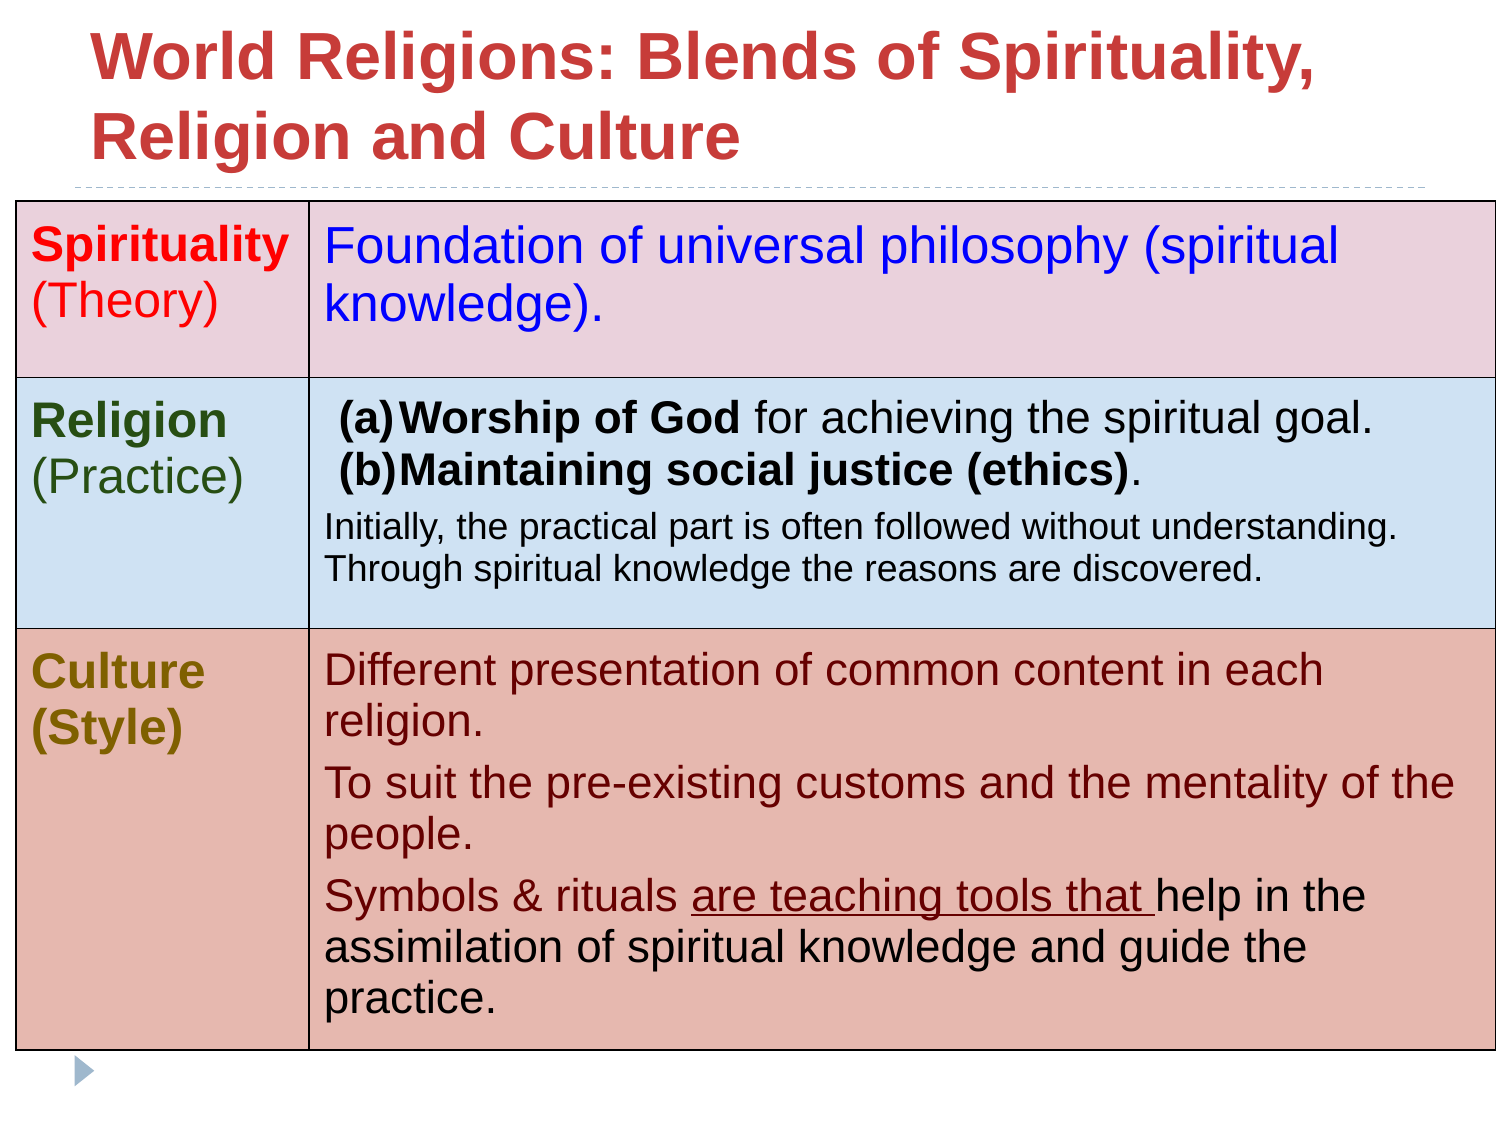

# World Religions: Blends of Spirituality, Religion and Culture
| Spirituality (Theory) | Foundation of universal philosophy (spiritual knowledge). |
| --- | --- |
| Religion (Practice) | Worship of God for achieving the spiritual goal. Maintaining social justice (ethics). Initially, the practical part is often followed without understanding. Through spiritual knowledge the reasons are discovered. |
| Culture (Style) | Different presentation of common content in each religion. To suit the pre-existing customs and the mentality of the people. Symbols & rituals are teaching tools that help in the assimilation of spiritual knowledge and guide the practice. |